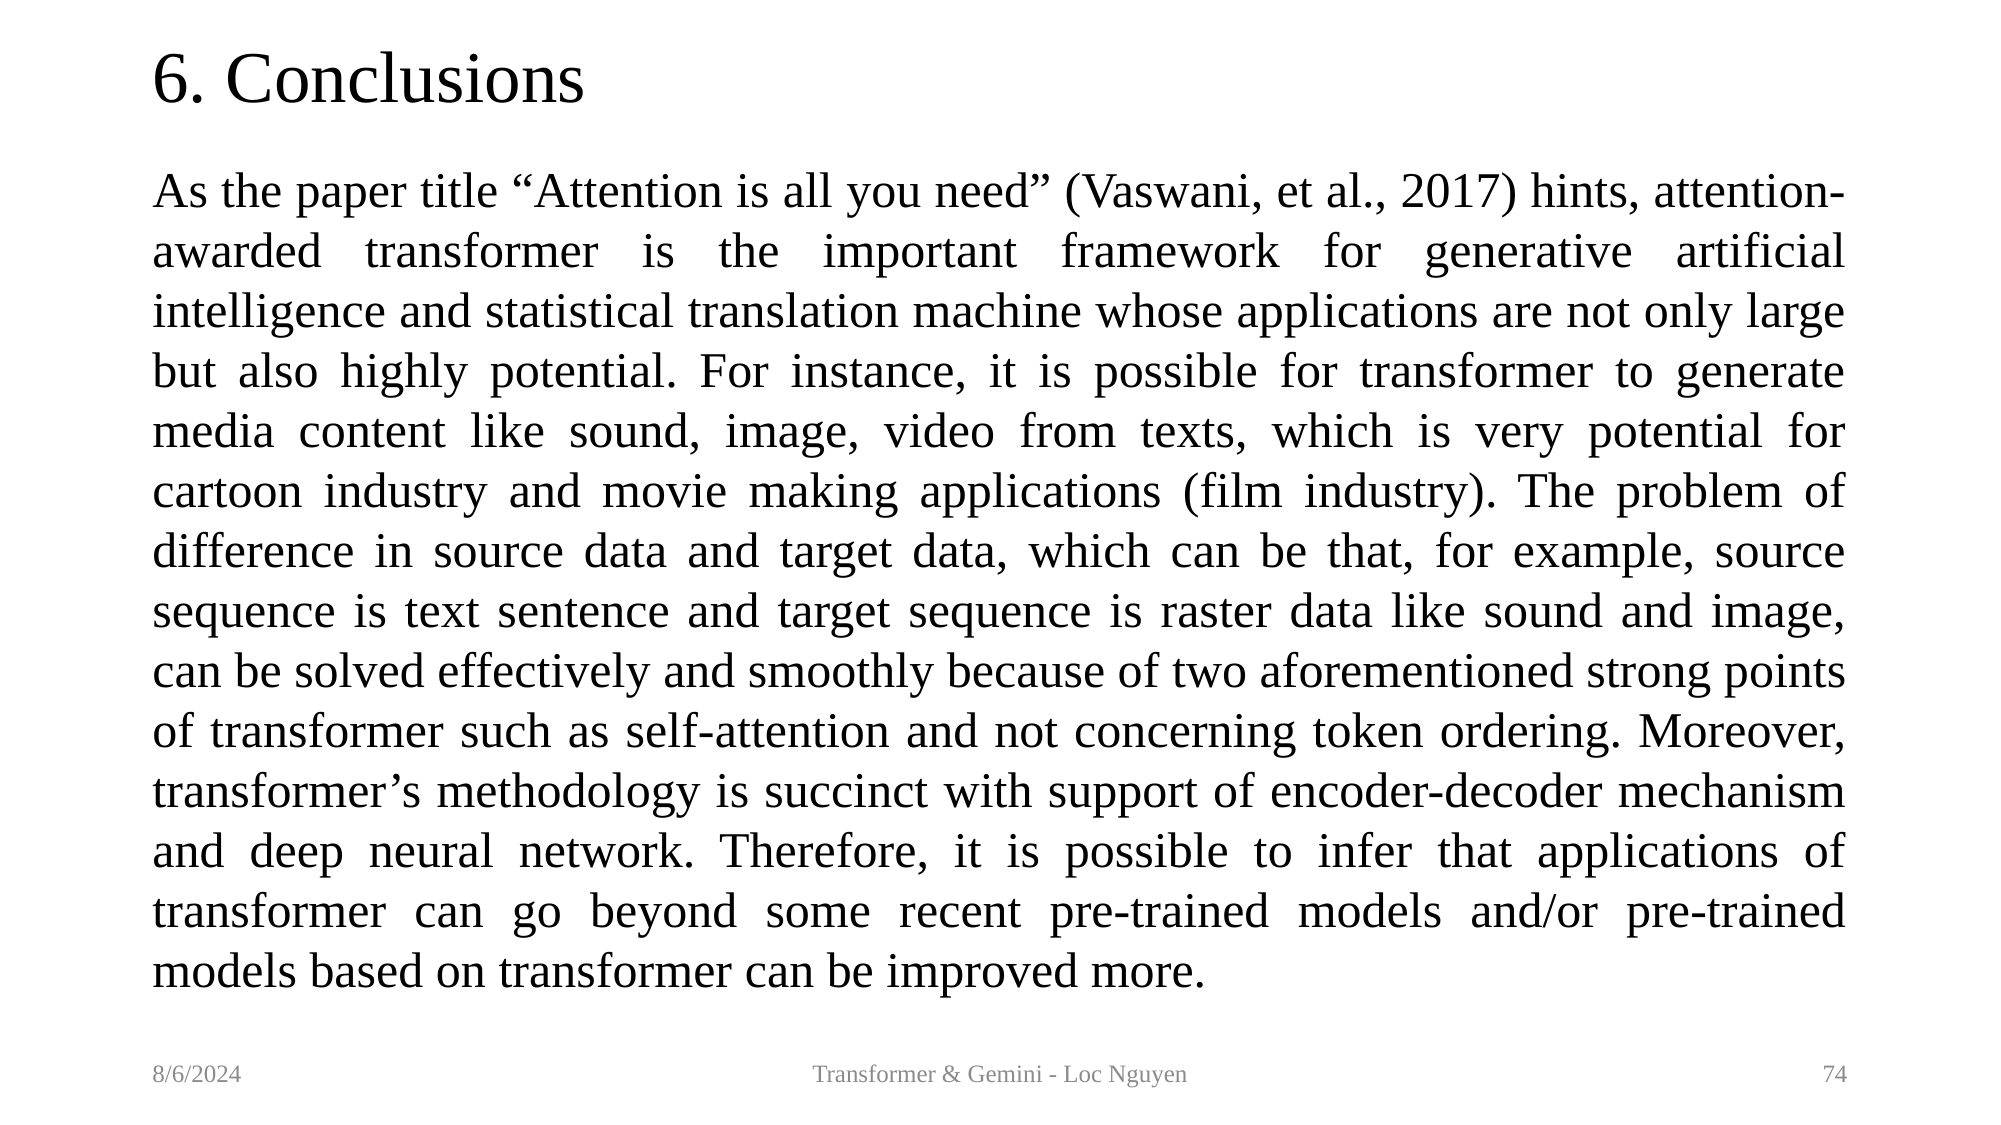

# 6. Conclusions
As the paper title “Attention is all you need” (Vaswani, et al., 2017) hints, attention-awarded transformer is the important framework for generative artificial intelligence and statistical translation machine whose applications are not only large but also highly potential. For instance, it is possible for transformer to generate media content like sound, image, video from texts, which is very potential for cartoon industry and movie making applications (film industry). The problem of difference in source data and target data, which can be that, for example, source sequence is text sentence and target sequence is raster data like sound and image, can be solved effectively and smoothly because of two aforementioned strong points of transformer such as self-attention and not concerning token ordering. Moreover, transformer’s methodology is succinct with support of encoder-decoder mechanism and deep neural network. Therefore, it is possible to infer that applications of transformer can go beyond some recent pre-trained models and/or pre-trained models based on transformer can be improved more.
8/6/2024
Transformer & Gemini - Loc Nguyen
74